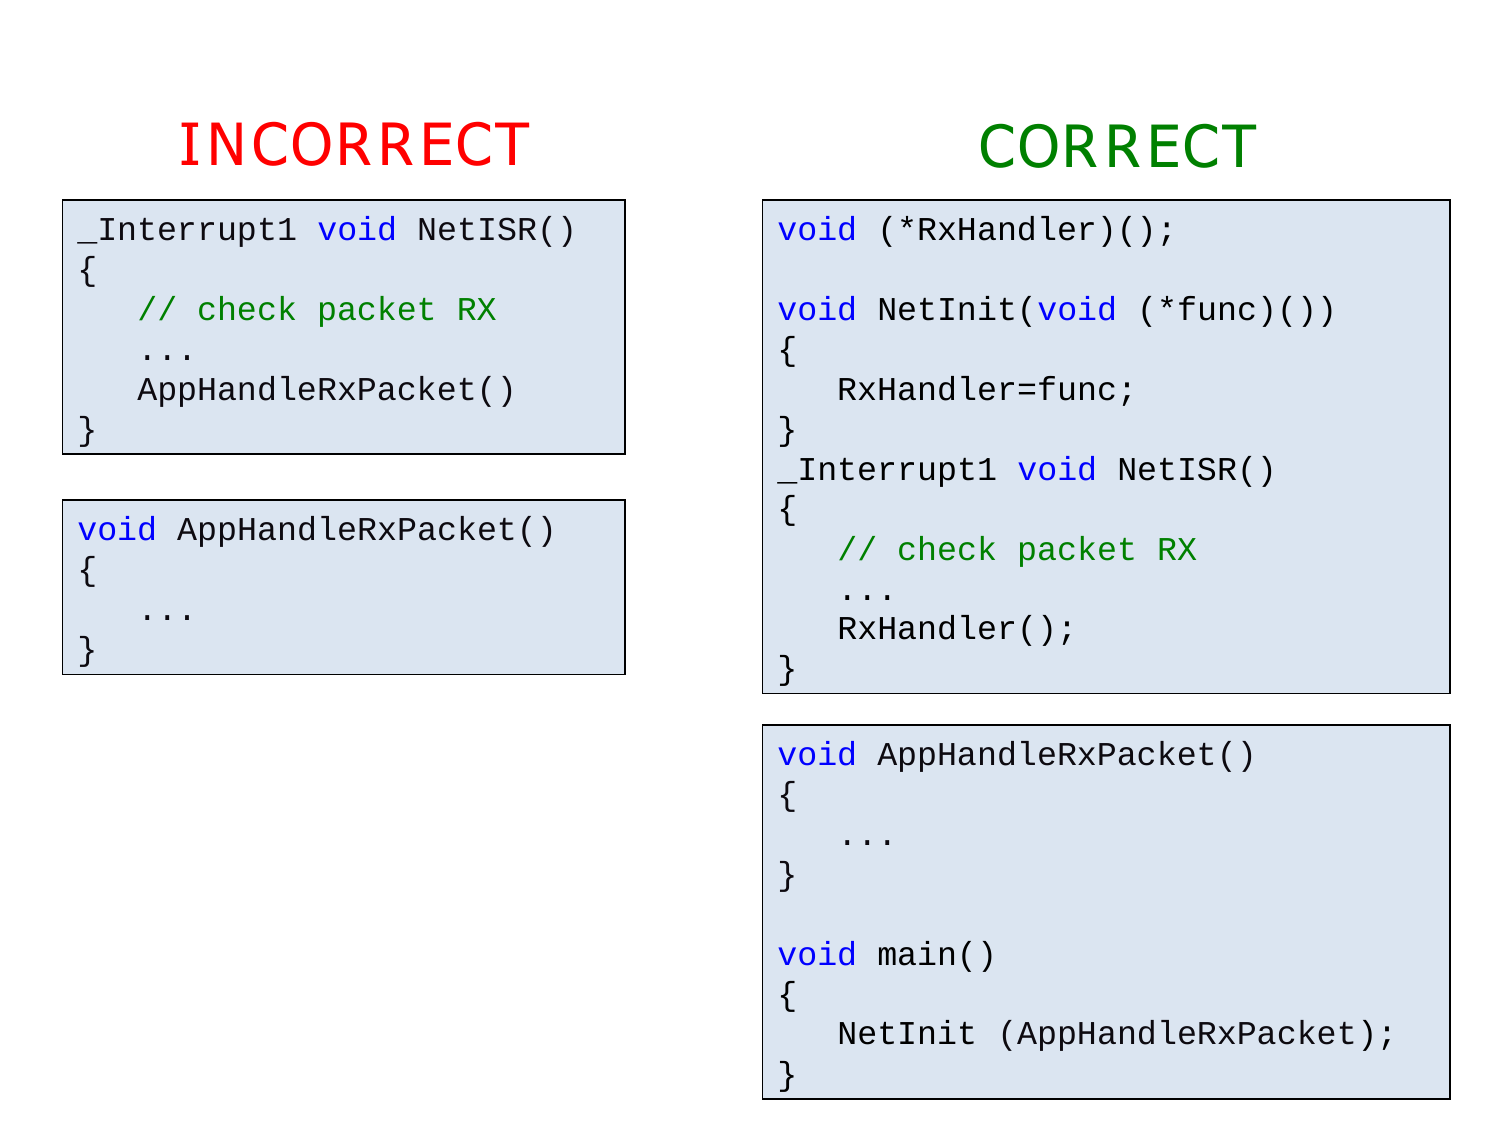

INCORRECT
CORRECT
_Interrupt1 void NetISR()
{
   // check packet RX
   ...
   AppHandleRxPacket()
}
void (*RxHandler)();

void NetInit(void (*func)())
{
   RxHandler=func;
}
_Interrupt1 void NetISR()
{
   // check packet RX
   ...
   RxHandler();
}
void AppHandleRxPacket()
{
   ...
}
void AppHandleRxPacket()
{
   ...
}

void main()
{
   NetInit (AppHandleRxPacket);
}